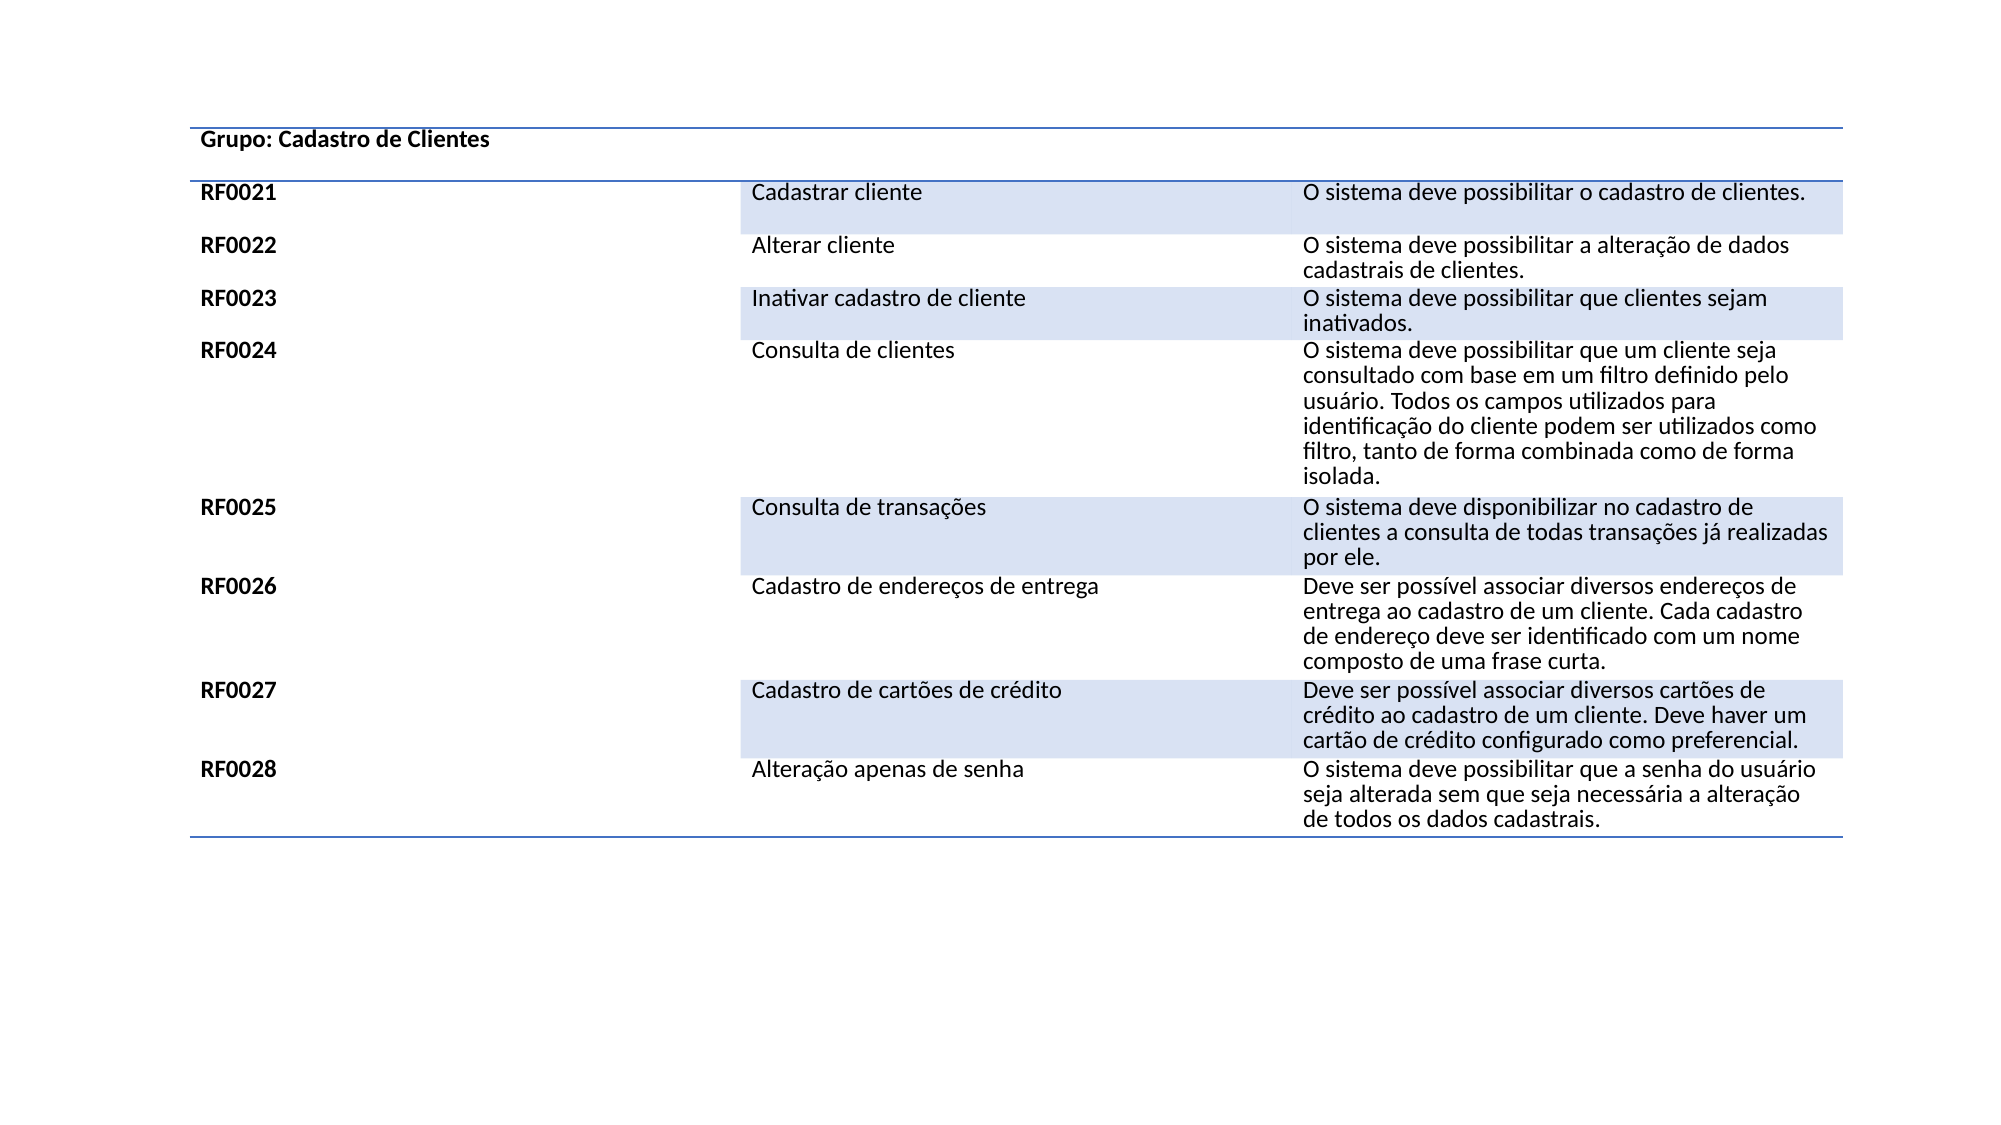

| Grupo: Cadastro de Clientes |  |  |
| --- | --- | --- |
| RF0021 | Cadastrar cliente | O sistema deve possibilitar o cadastro de clientes. |
| RF0022 | Alterar cliente | O sistema deve possibilitar a alteração de dados cadastrais de clientes. |
| RF0023 | Inativar cadastro de cliente | O sistema deve possibilitar que clientes sejam inativados. |
| RF0024 | Consulta de clientes | O sistema deve possibilitar que um cliente seja consultado com base em um filtro definido pelo usuário. Todos os campos utilizados para identificação do cliente podem ser utilizados como filtro, tanto de forma combinada como de forma isolada. |
| RF0025 | Consulta de transações | O sistema deve disponibilizar no cadastro de clientes a consulta de todas transações já realizadas por ele. |
| RF0026 | Cadastro de endereços de entrega | Deve ser possível associar diversos endereços de entrega ao cadastro de um cliente. Cada cadastro de endereço deve ser identificado com um nome composto de uma frase curta. |
| RF0027 | Cadastro de cartões de crédito | Deve ser possível associar diversos cartões de crédito ao cadastro de um cliente. Deve haver um cartão de crédito configurado como preferencial. |
| RF0028 | Alteração apenas de senha | O sistema deve possibilitar que a senha do usuário seja alterada sem que seja necessária a alteração de todos os dados cadastrais. |